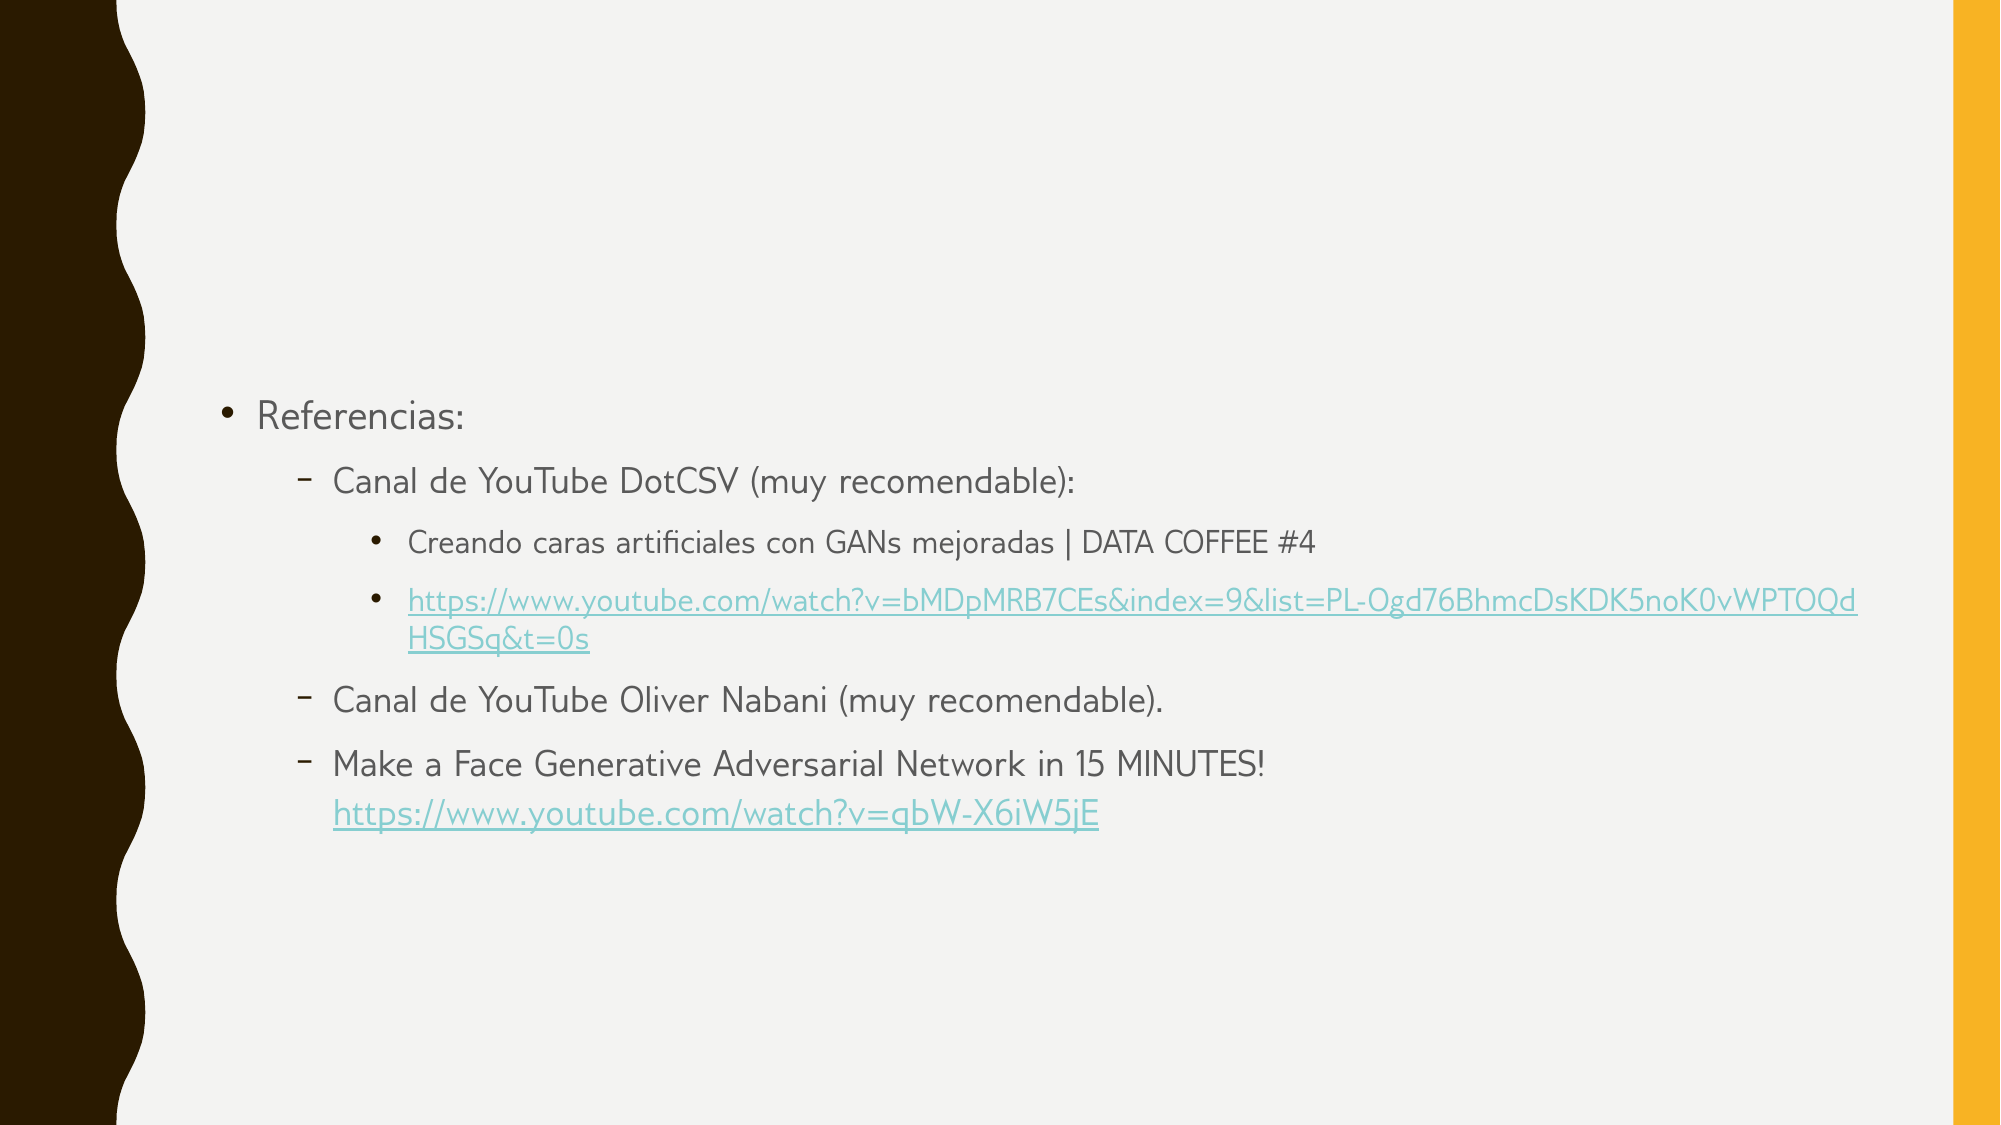

Referencias:
Canal de YouTube DotCSV (muy recomendable):
Creando caras artificiales con GANs mejoradas | DATA COFFEE #4
https://www.youtube.com/watch?v=bMDpMRB7CEs&index=9&list=PL-Ogd76BhmcDsKDK5noK0vWPTOQdHSGSq&t=0s
Canal de YouTube Oliver Nabani (muy recomendable).
Make a Face Generative Adversarial Network in 15 MINUTES! https://www.youtube.com/watch?v=qbW-X6iW5jE